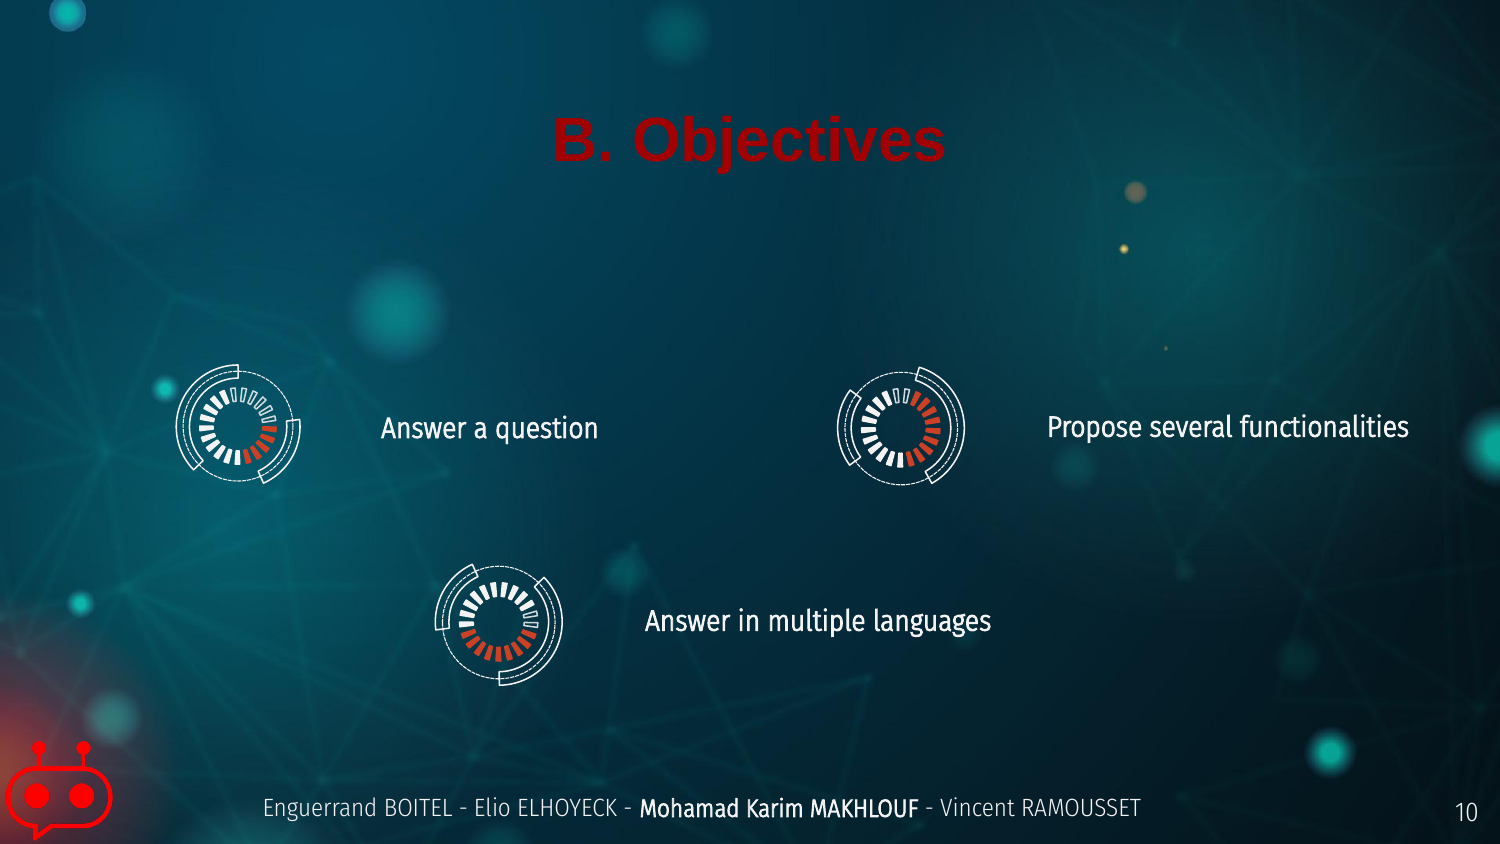

# B. Objectives

         Propose several functionalities
         Answer a question

         Answer in multiple languages

Enguerrand BOITEL - Elio ELHOYECK - Mohamad Karim MAKHLOUF - Vincent RAMOUSSET
10